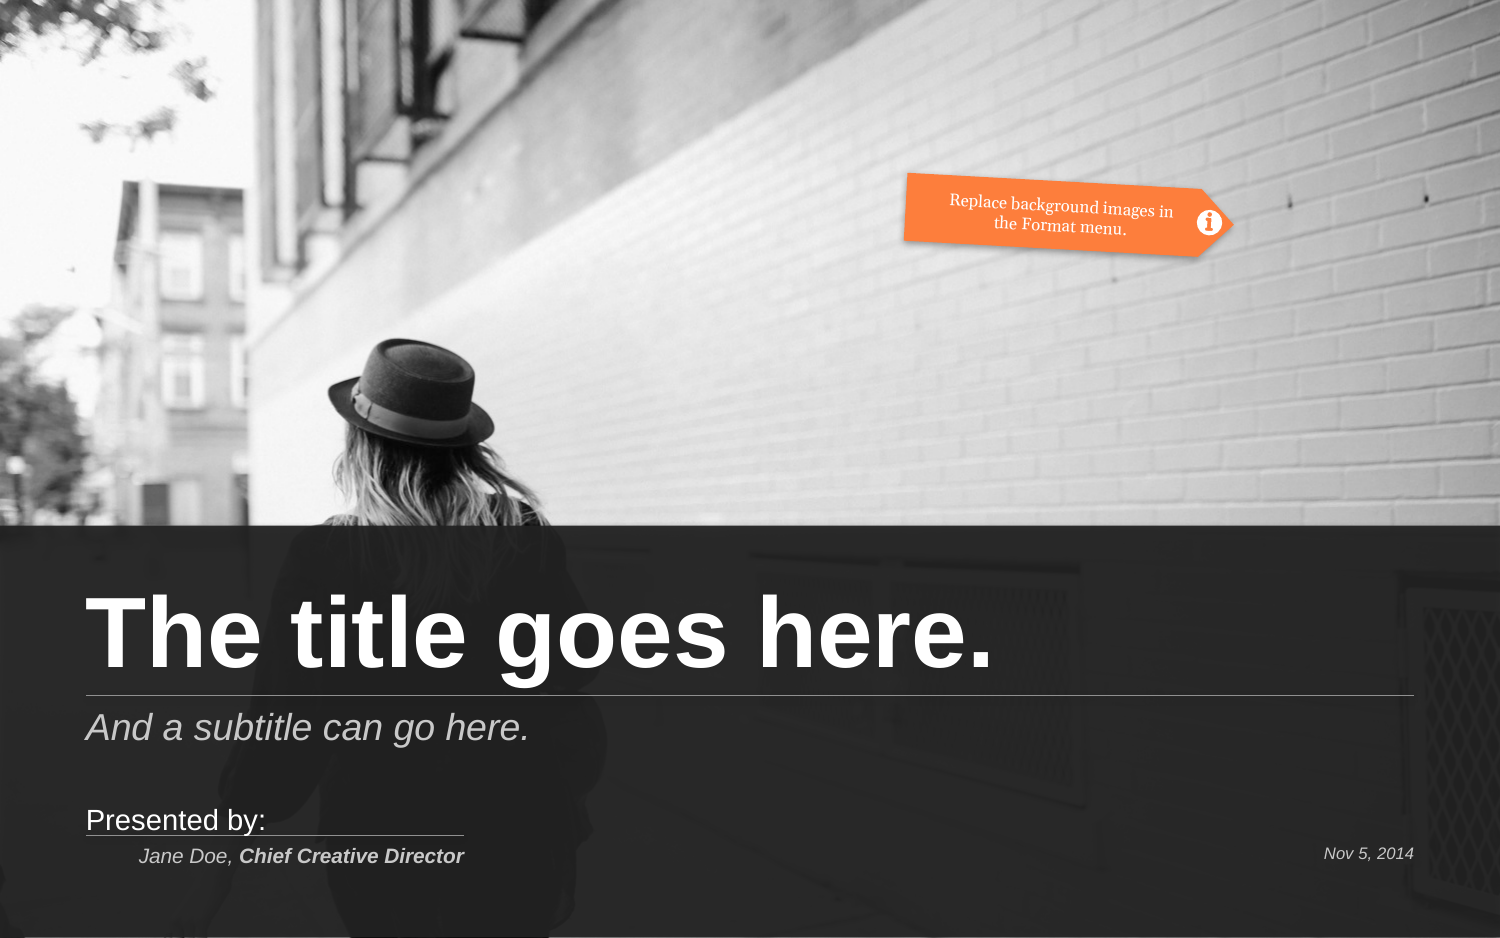

Replace background images in the Format menu.

# The title goes here.
And a subtitle can go here.
Presented by:
Jane Doe, Chief Creative Director
Nov 5, 2014